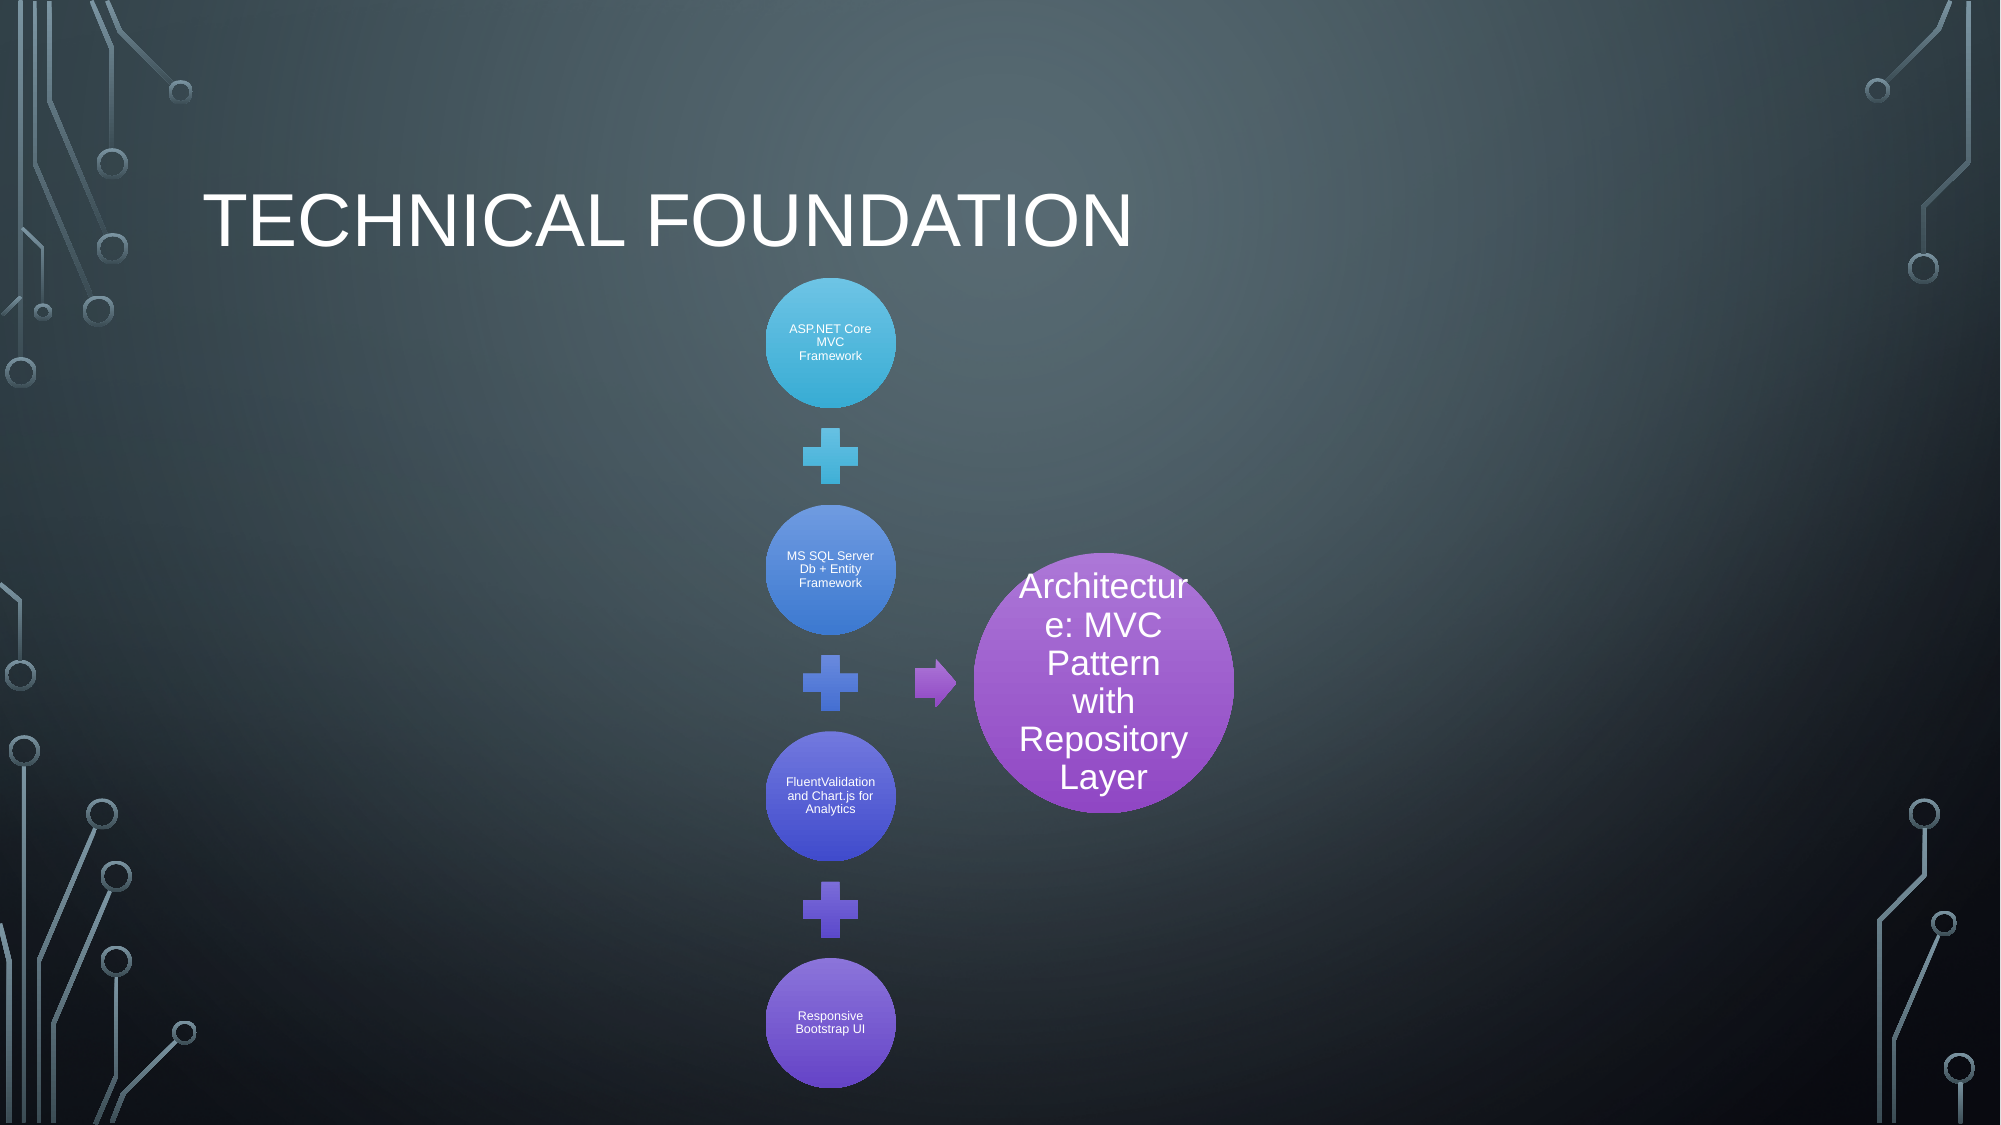

# Technical Foundation
ASP.NET Core MVC Framework

MS SQL Server Db + Entity Framework

FluentValidation and Chart.js for Analytics

Responsive Bootstrap UI

Architecture: MVC Pattern with Repository Layer